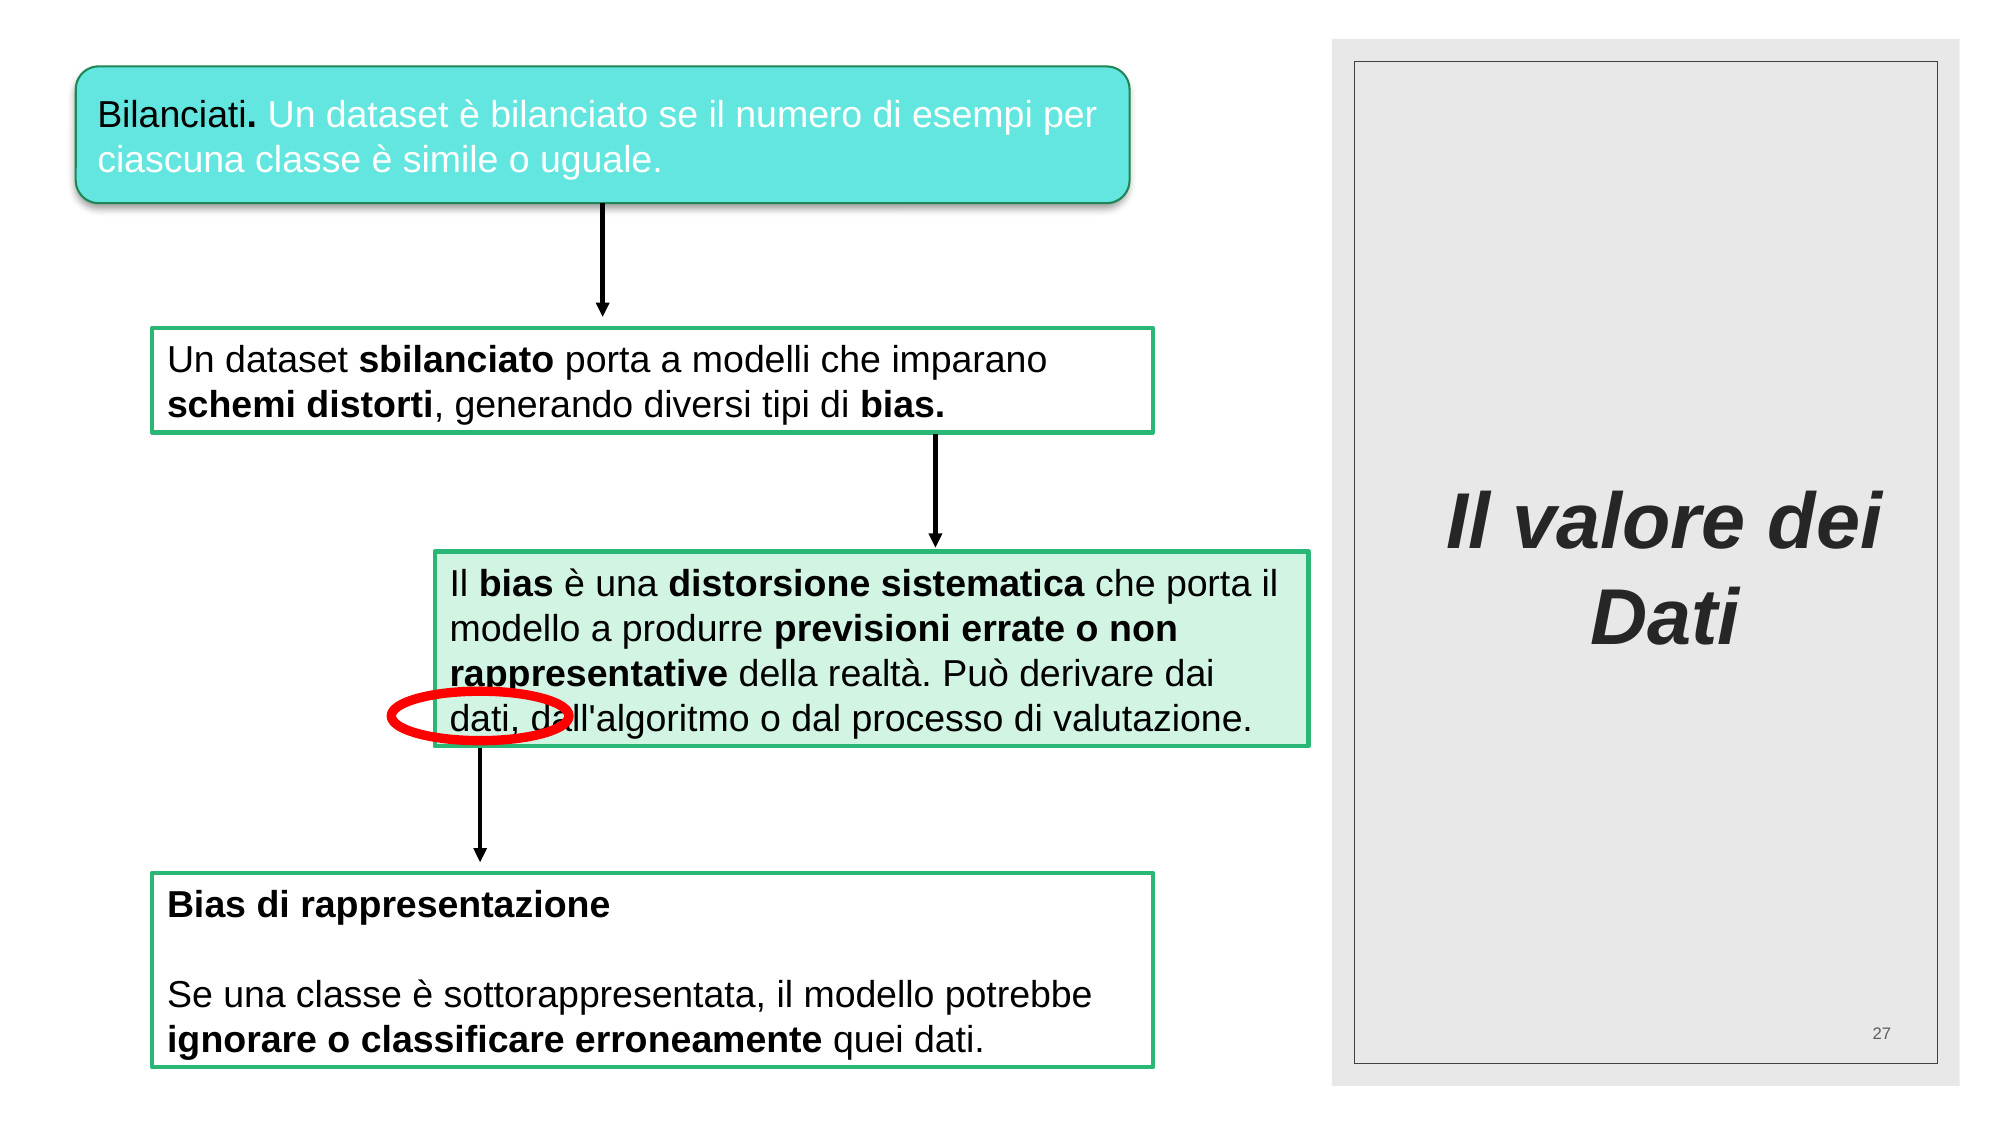

Bilanciati. Un dataset è bilanciato se il numero di esempi per ciascuna classe è simile o uguale.
# Il valore dei Dati
Un dataset sbilanciato porta a modelli che imparano schemi distorti, generando diversi tipi di bias.
Il bias è una distorsione sistematica che porta il modello a produrre previsioni errate o non rappresentative della realtà. Può derivare dai dati, dall'algoritmo o dal processo di valutazione.

Bias di rappresentazione

Se una classe è sottorappresentata, il modello potrebbe ignorare o classificare erroneamente quei dati.
27